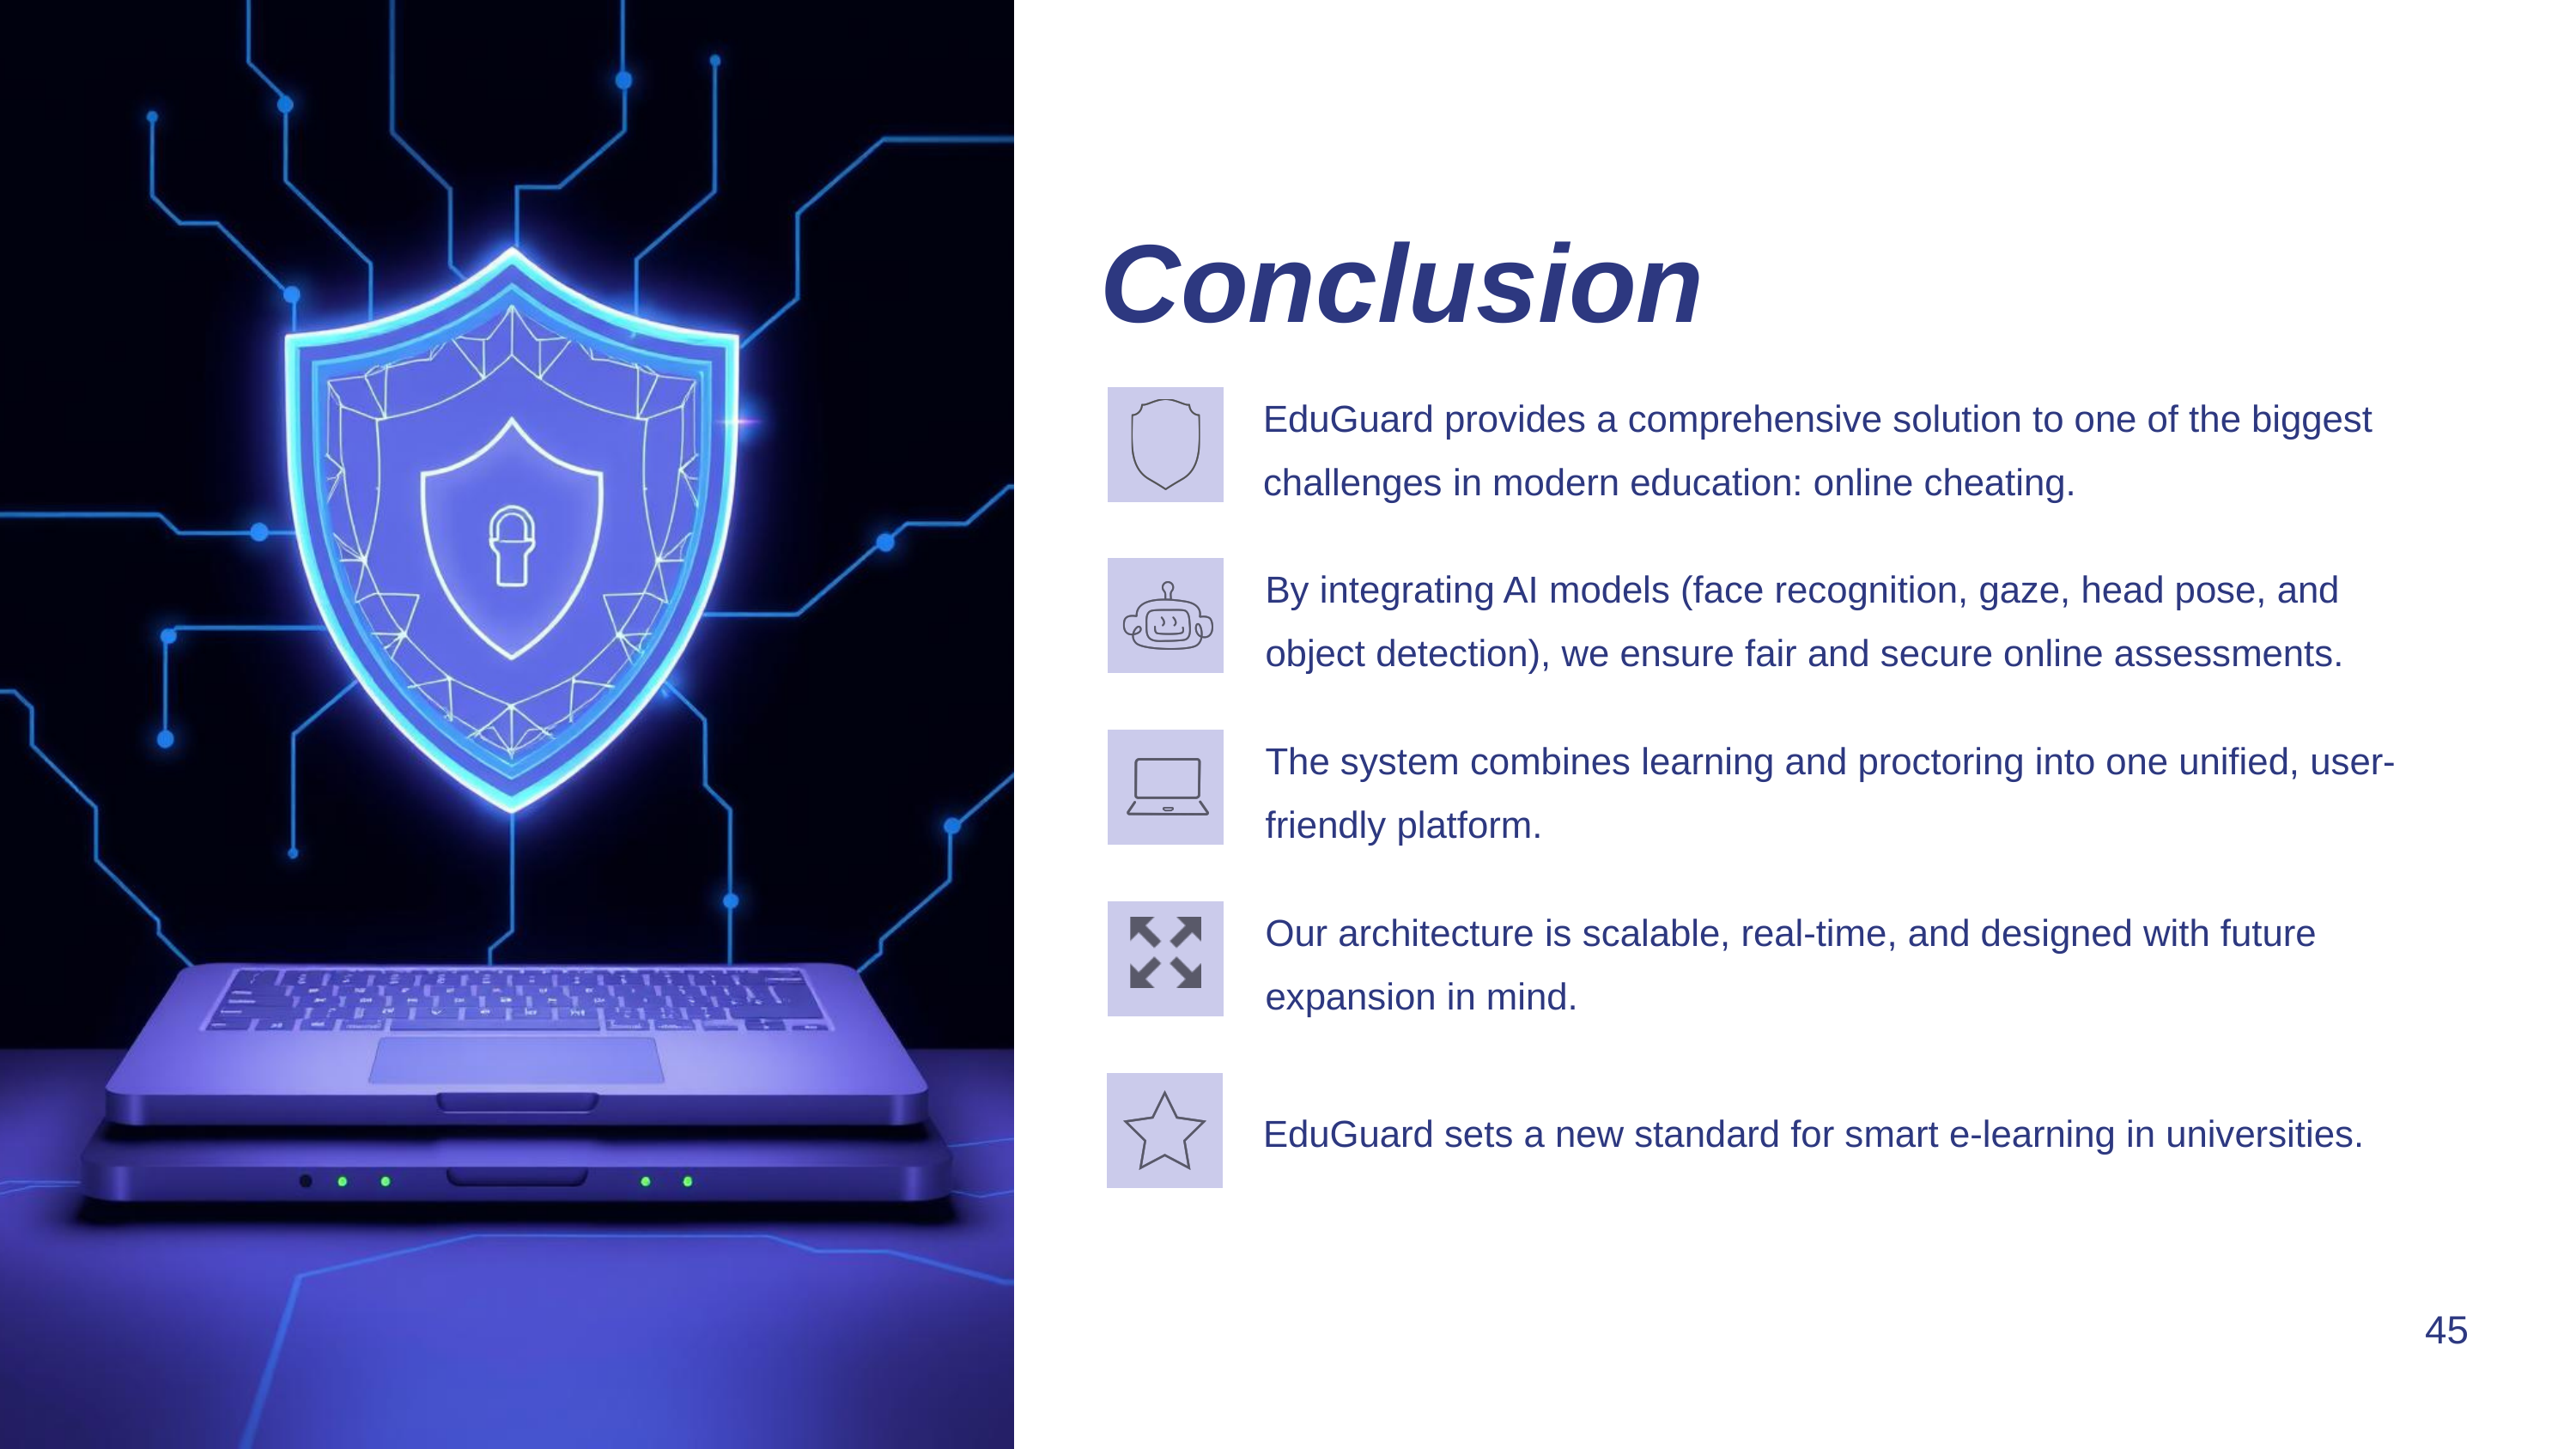

Conclusion

EduGuard provides a comprehensive solution to one of the biggest challenges in modern education: online cheating.

By integrating AI models (face recognition, gaze, head pose, and object detection), we ensure fair and secure online assessments.

The system combines learning and proctoring into one unified, user-friendly platform.

Our architecture is scalable, real-time, and designed with future expansion in mind.

EduGuard sets a new standard for smart e-learning in universities.
45